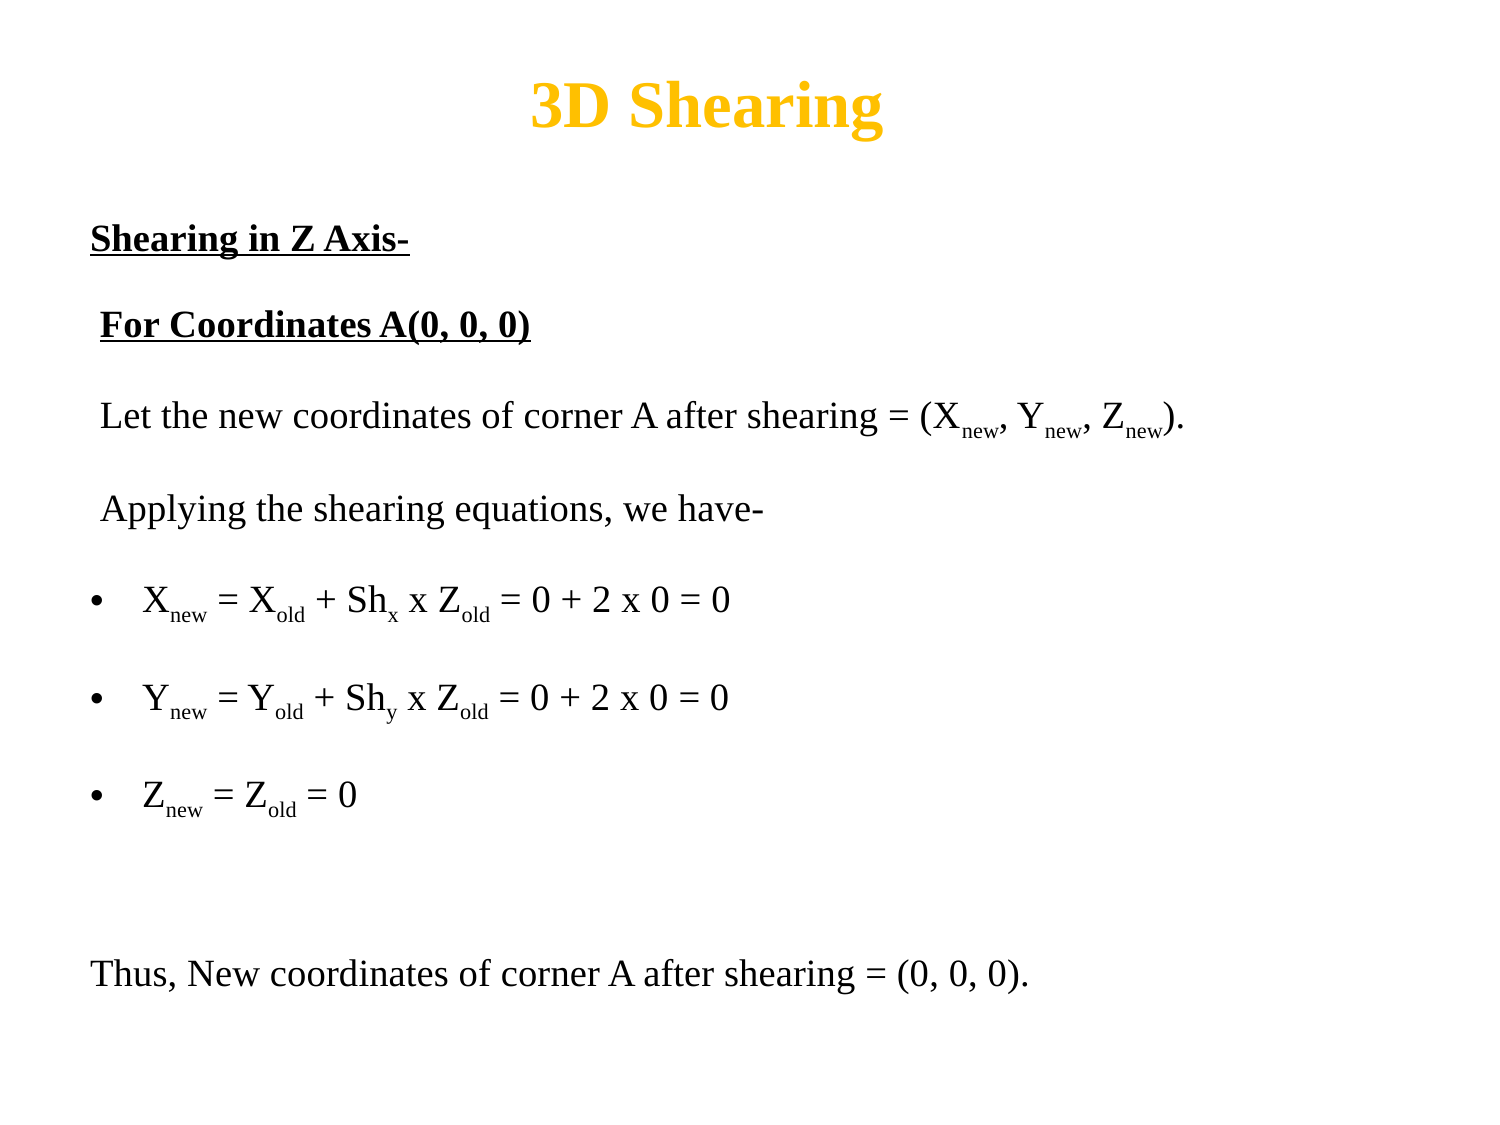

3D Shearing
Shearing in Z Axis-
 For Coordinates A(0, 0, 0)
 Let the new coordinates of corner A after shearing = (Xnew, Ynew, Znew).
 Applying the shearing equations, we have-
Xnew = Xold + Shx x Zold = 0 + 2 x 0 = 0
Ynew = Yold + Shy x Zold = 0 + 2 x 0 = 0
Znew = Zold = 0

Thus, New coordinates of corner A after shearing = (0, 0, 0).